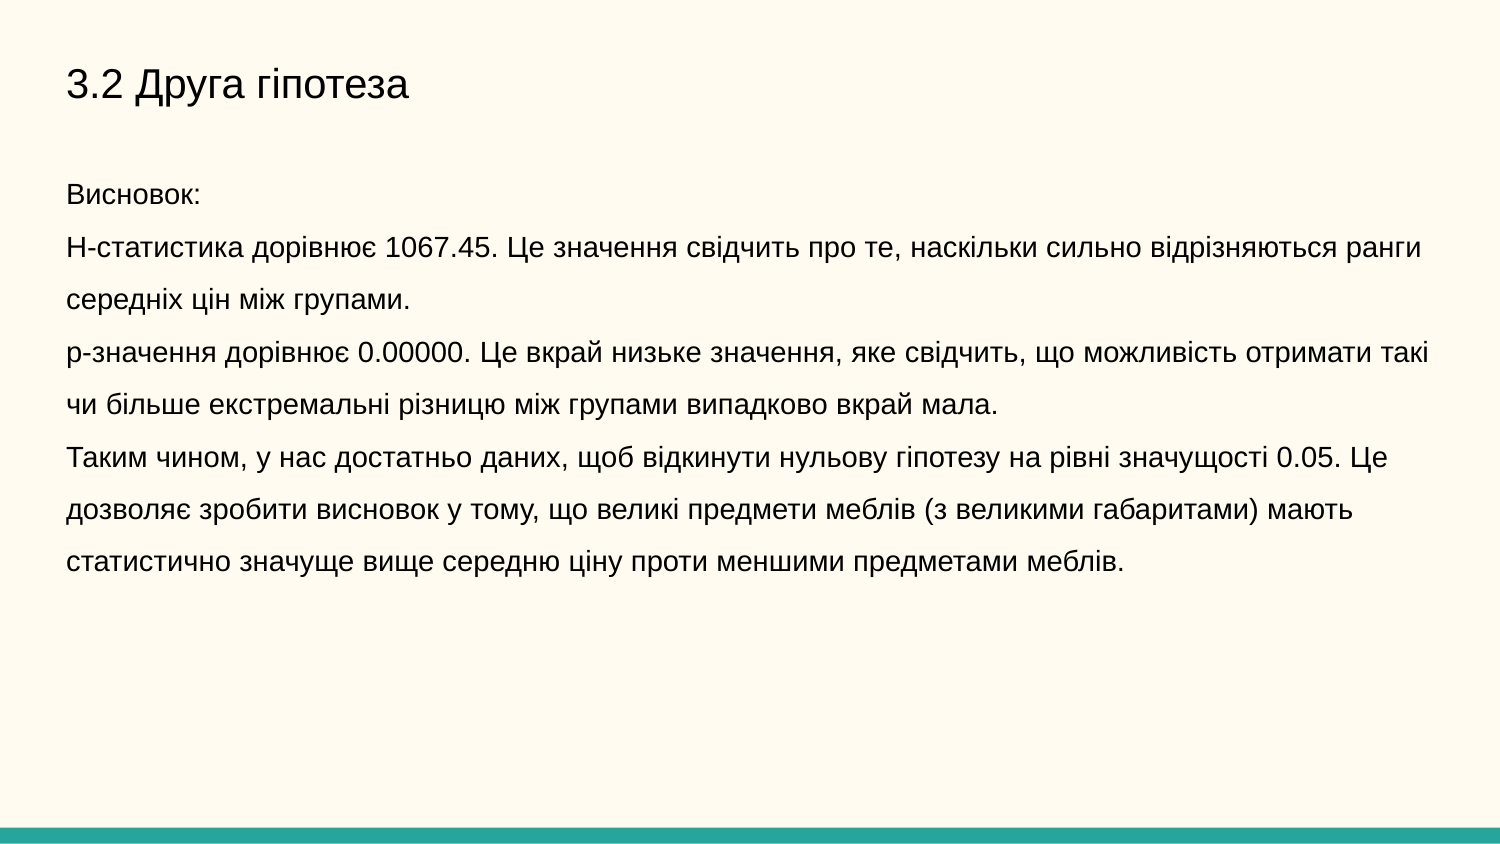

# 3.2 Друга гіпотеза
Висновок:
H-статистика дорівнює 1067.45. Це значення свідчить про те, наскільки сильно відрізняються ранги середніх цін між групами.
p-значення дорівнює 0.00000. Це вкрай низьке значення, яке свідчить, що можливість отримати такі чи більше екстремальні різницю між групами випадково вкрай мала.
Таким чином, у нас достатньо даних, щоб відкинути нульову гіпотезу на рівні значущості 0.05. Це дозволяє зробити висновок у тому, що великі предмети меблів (з великими габаритами) мають статистично значуще вище середню ціну проти меншими предметами меблів.